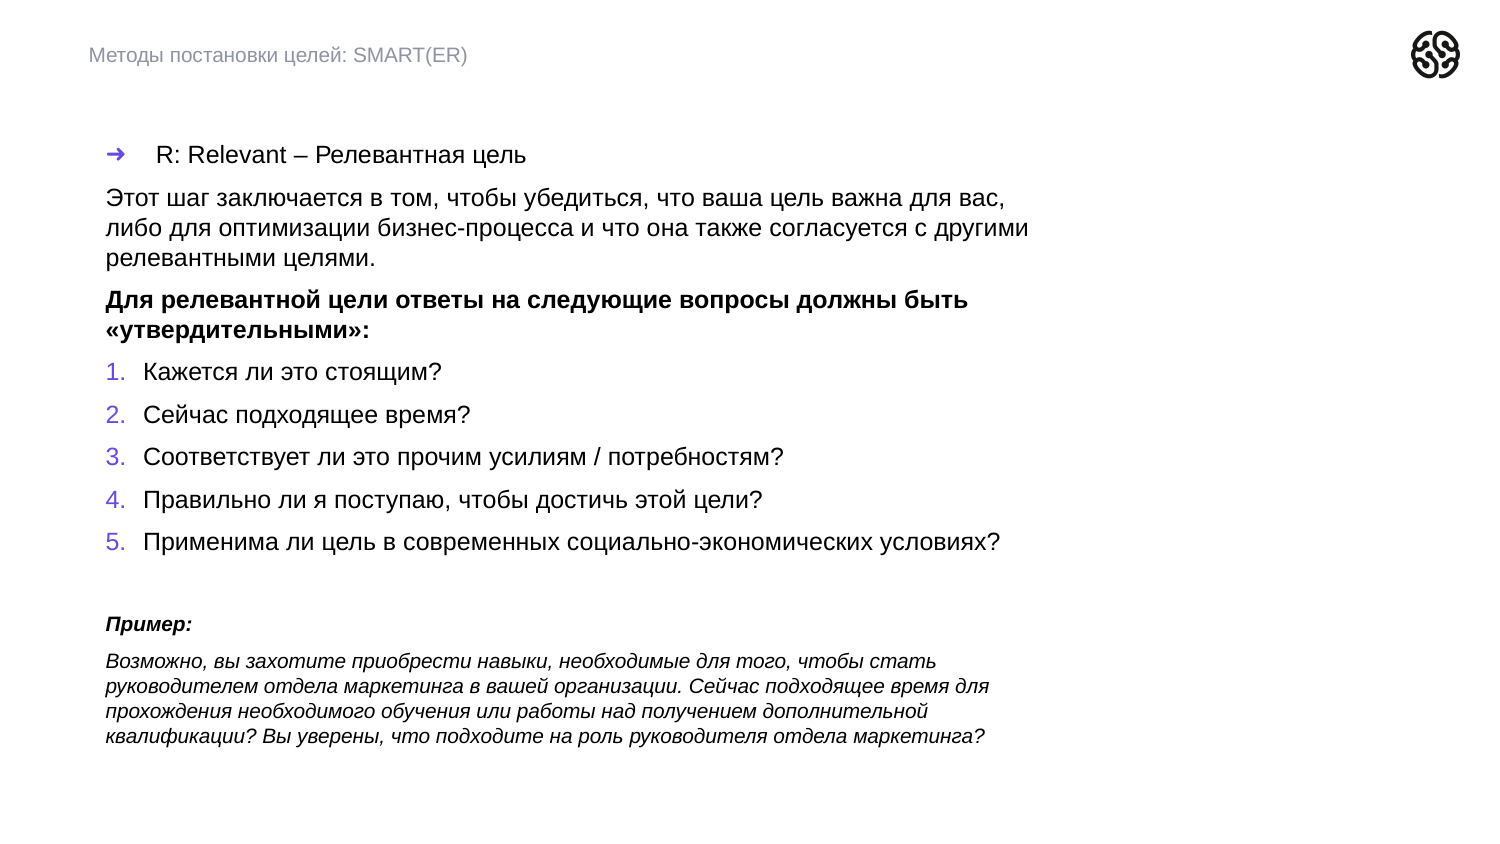

Методы постановки целей: SMART(ER)
R: Relevant – Релевантная цель
Этот шаг заключается в том, чтобы убедиться, что ваша цель важна для вас, либо для оптимизации бизнес-процесса и что она также согласуется с другими релевантными целями.
Для релевантной цели ответы на следующие вопросы должны быть «утвердительными»:
Кажется ли это стоящим?
Сейчас подходящее время?
Соответствует ли это прочим усилиям / потребностям?
Правильно ли я поступаю, чтобы достичь этой цели?
Применима ли цель в современных социально-экономических условиях?

Пример:
Возможно, вы захотите приобрести навыки, необходимые для того, чтобы стать руководителем отдела маркетинга в вашей организации. Сейчас подходящее время для прохождения необходимого обучения или работы над получением дополнительной квалификации? Вы уверены, что подходите на роль руководителя отдела маркетинга?